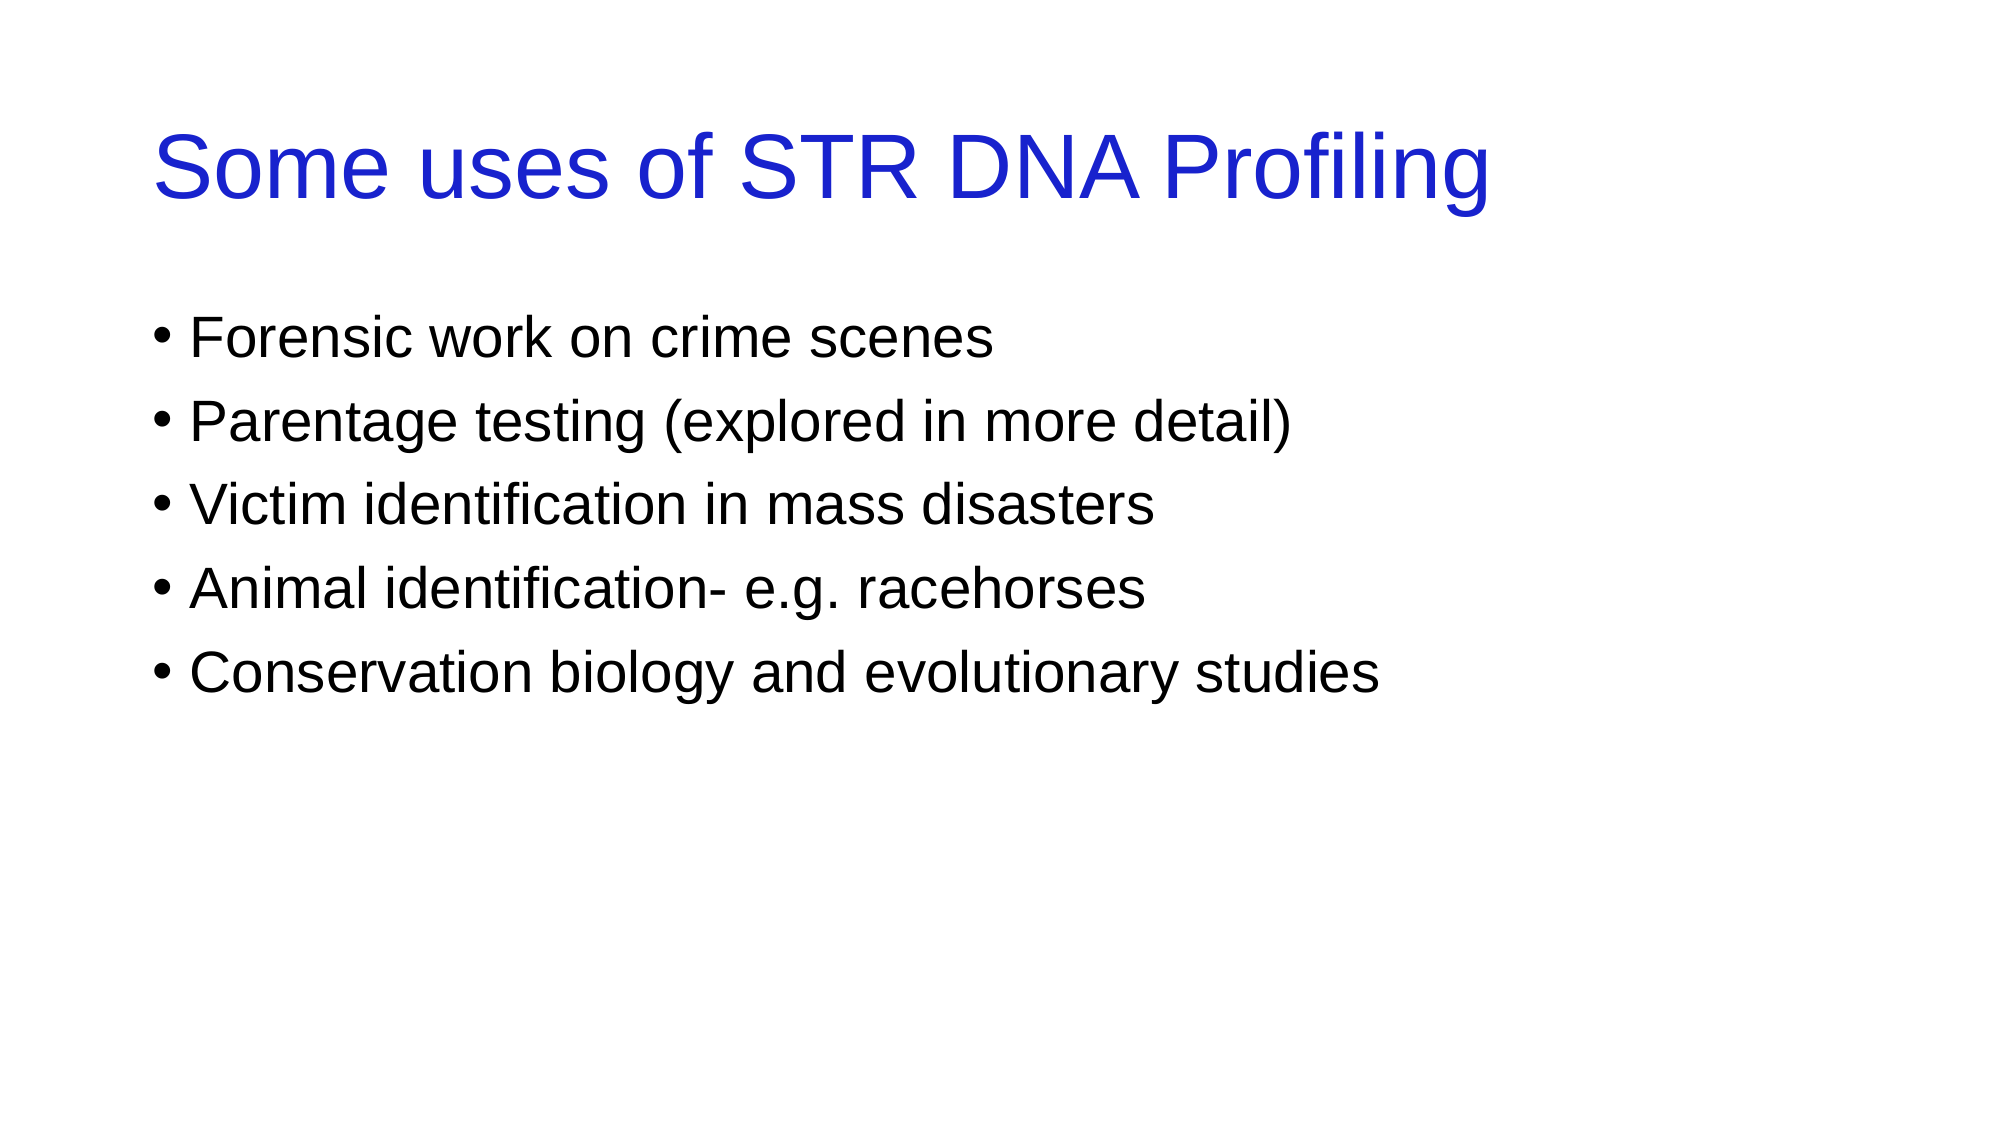

# Some uses of STR DNA Profiling
Forensic work on crime scenes
Parentage testing (explored in more detail)
Victim identification in mass disasters
Animal identification- e.g. racehorses
Conservation biology and evolutionary studies